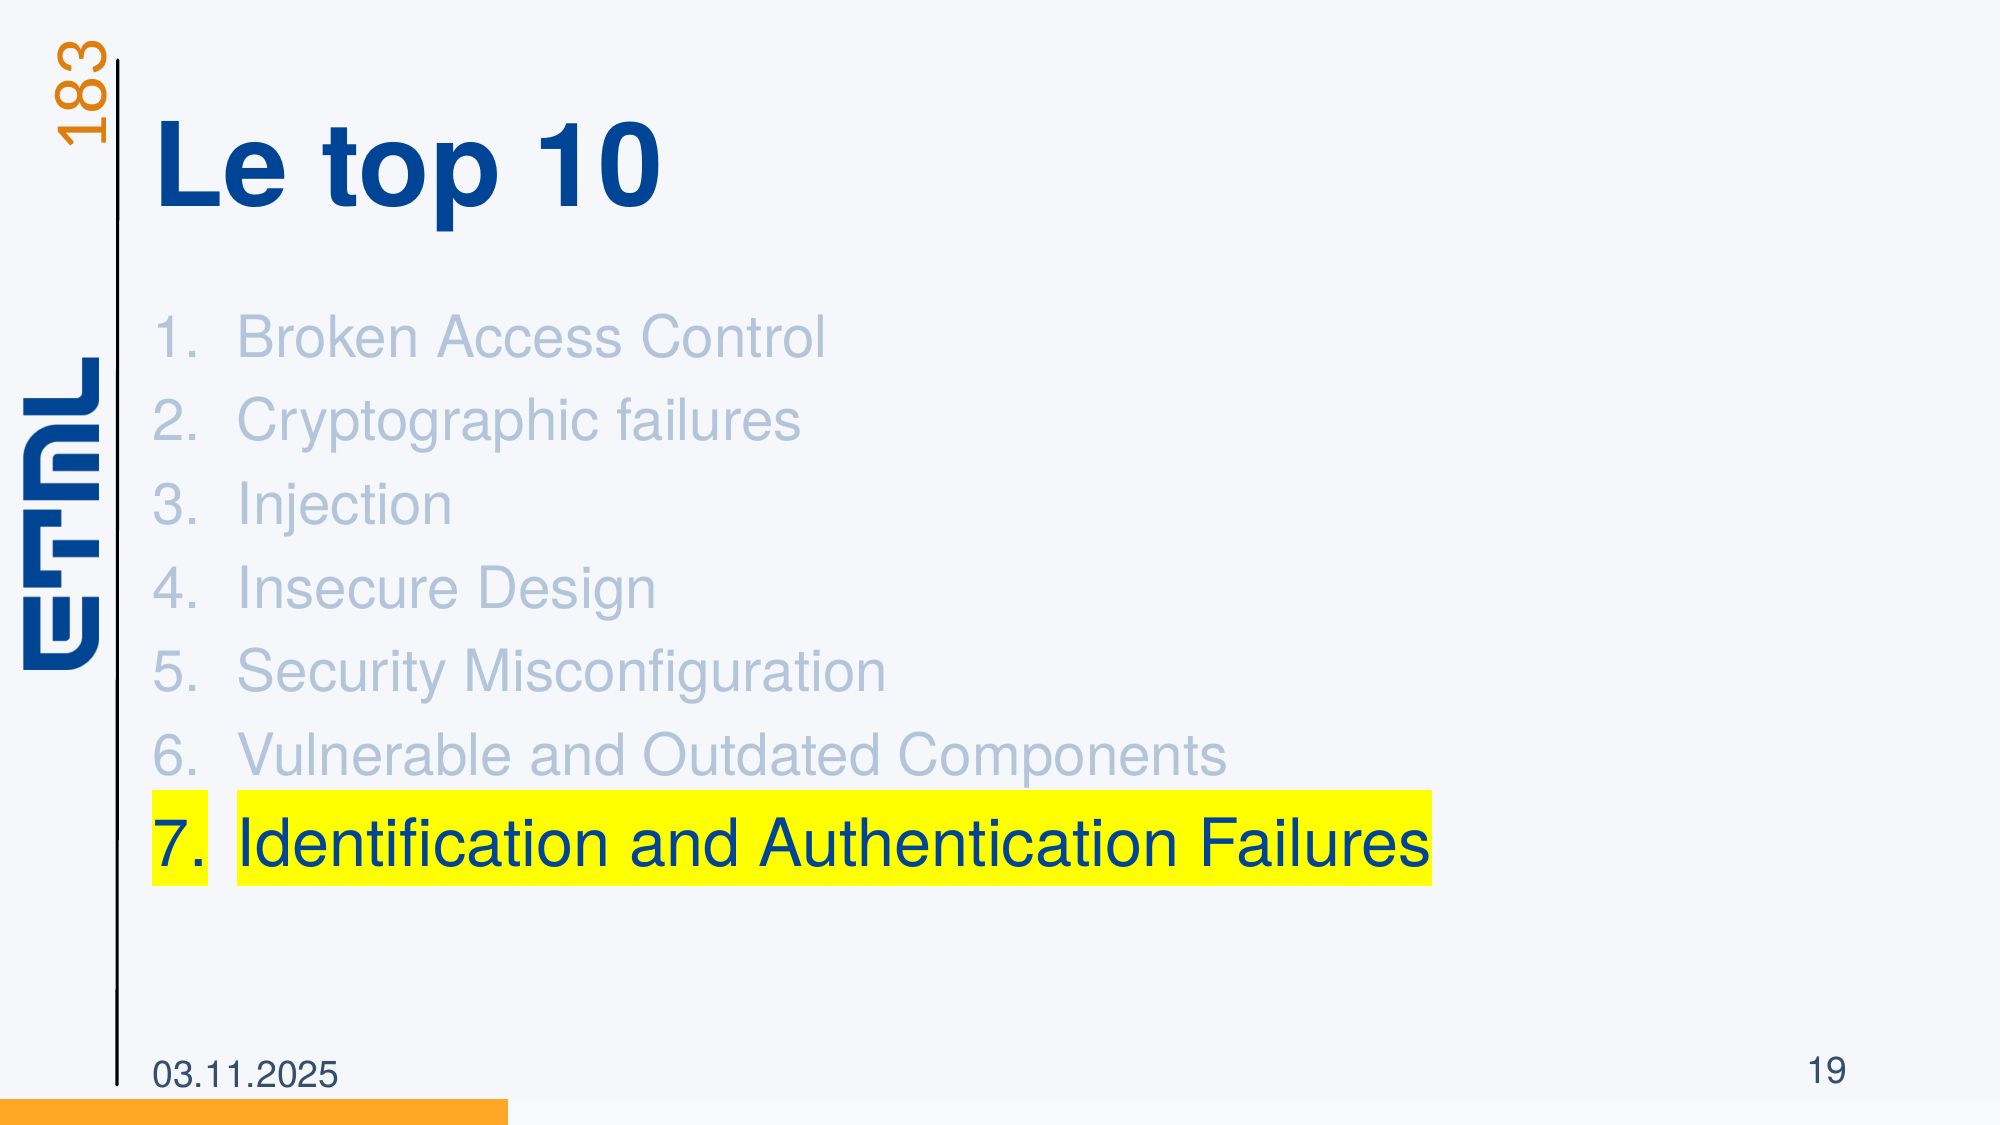

# Le top 10
Broken Access Control
Cryptographic failures
Injection
Insecure Design
Security Misconfiguration
Vulnerable and Outdated Components
Identification and Authentication Failures

03.11.2025
19